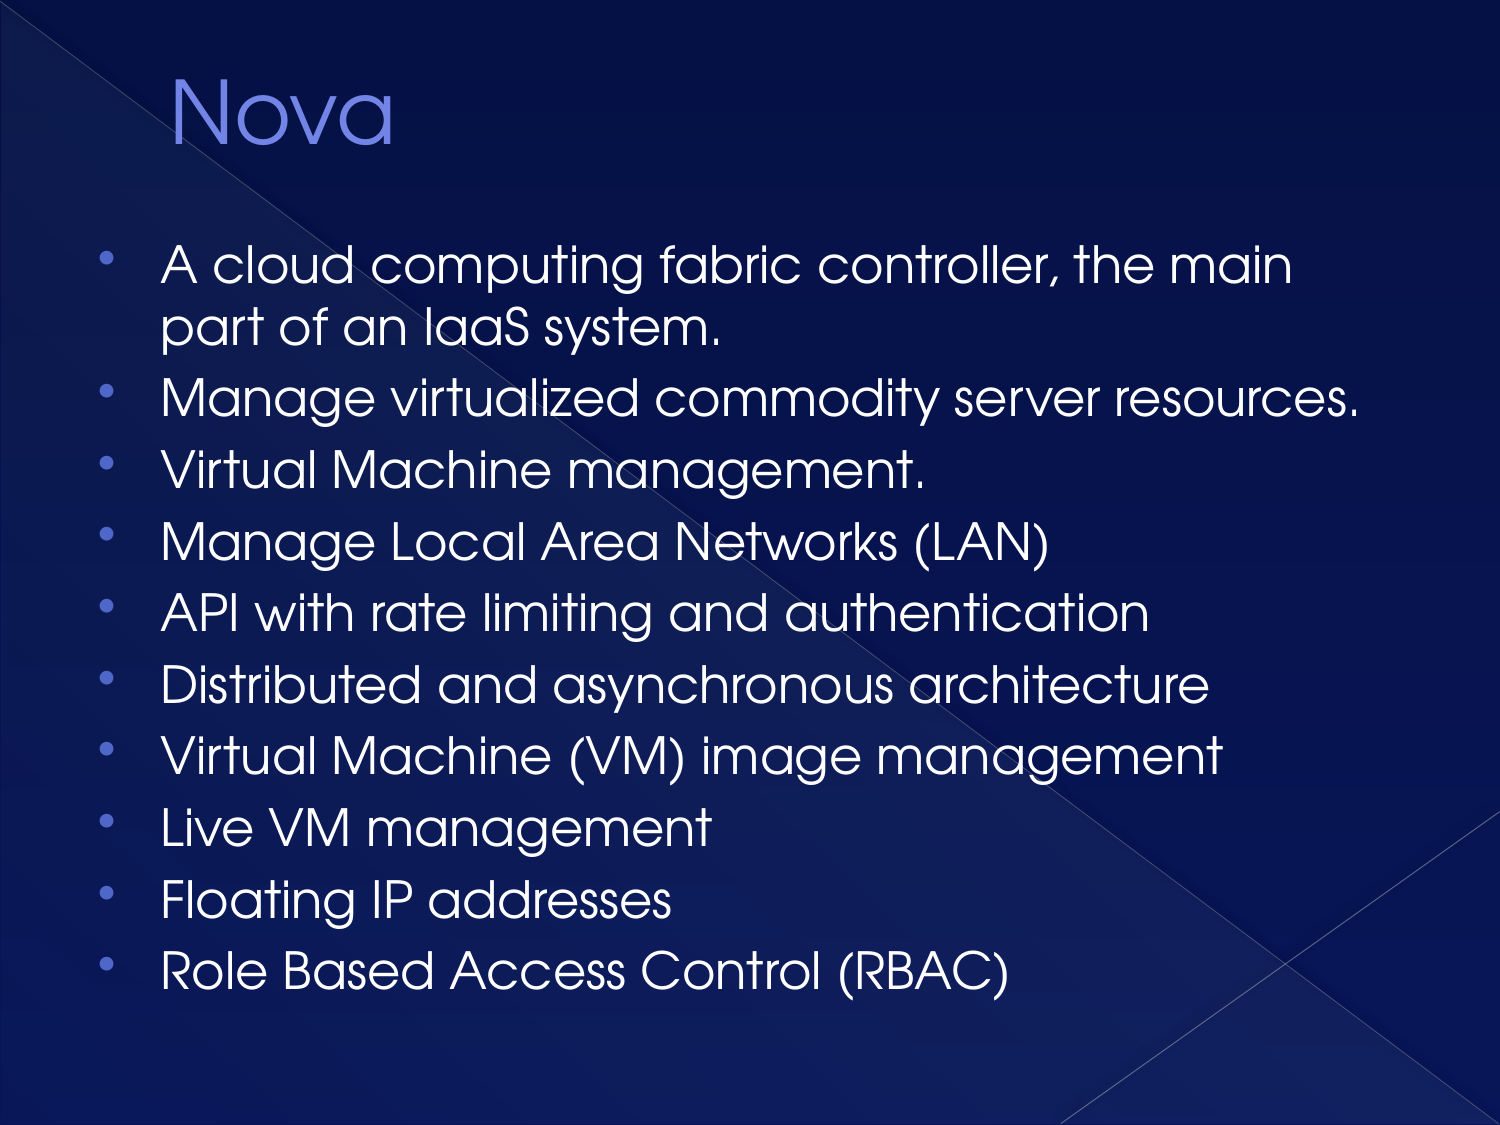

# Nova
A cloud computing fabric controller, the main part of an IaaS system.
Manage virtualized commodity server resources.
Virtual Machine management.
Manage Local Area Networks (LAN)
API with rate limiting and authentication
Distributed and asynchronous architecture
Virtual Machine (VM) image management
Live VM management
Floating IP addresses
Role Based Access Control (RBAC)